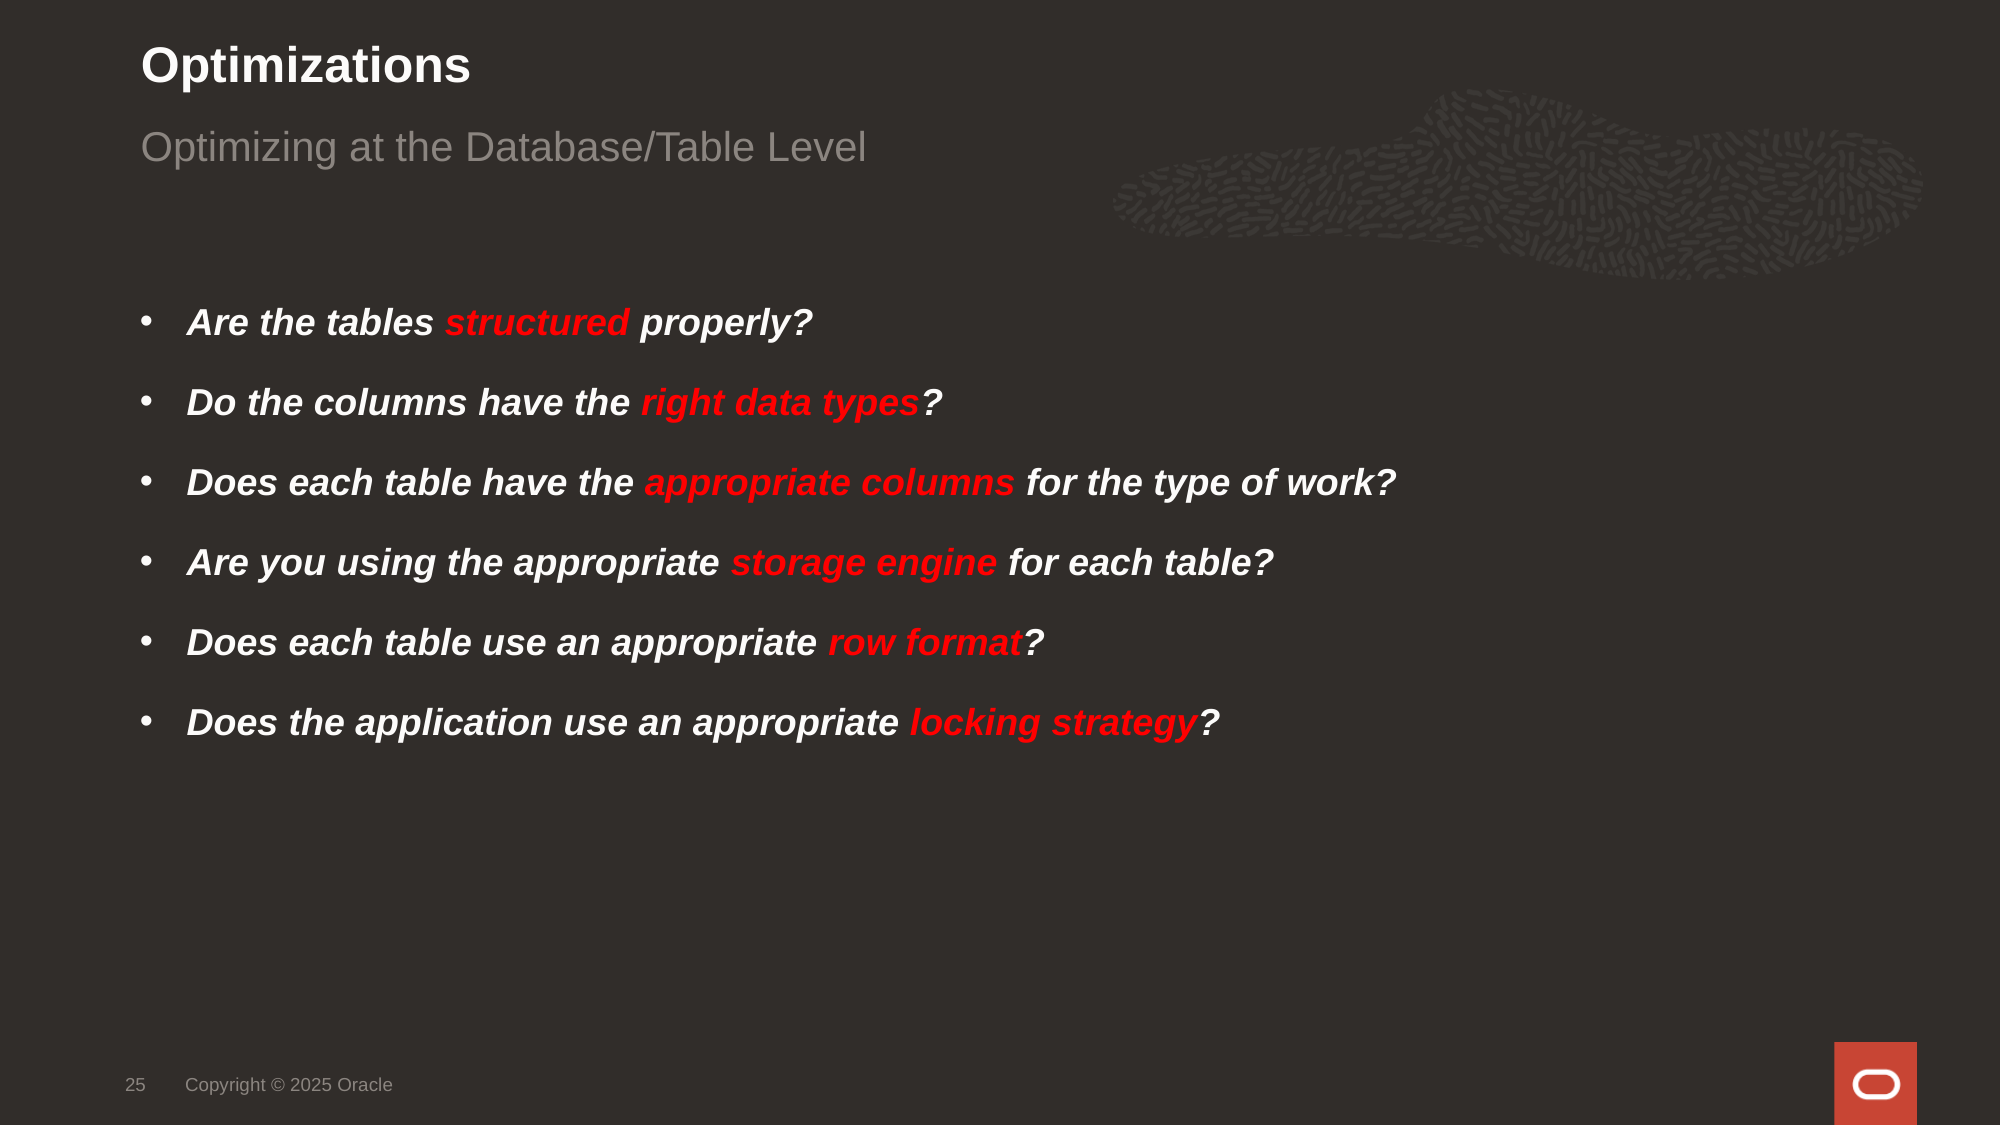

Optimizations
Optimizing at the Database/Table Level
Are the tables structured properly?
Do the columns have the right data types?
Does each table have the appropriate columns for the type of work?
Are you using the appropriate storage engine for each table?
Does each table use an appropriate row format?
Does the application use an appropriate locking strategy?

25
Copyright © 2025 Oracle